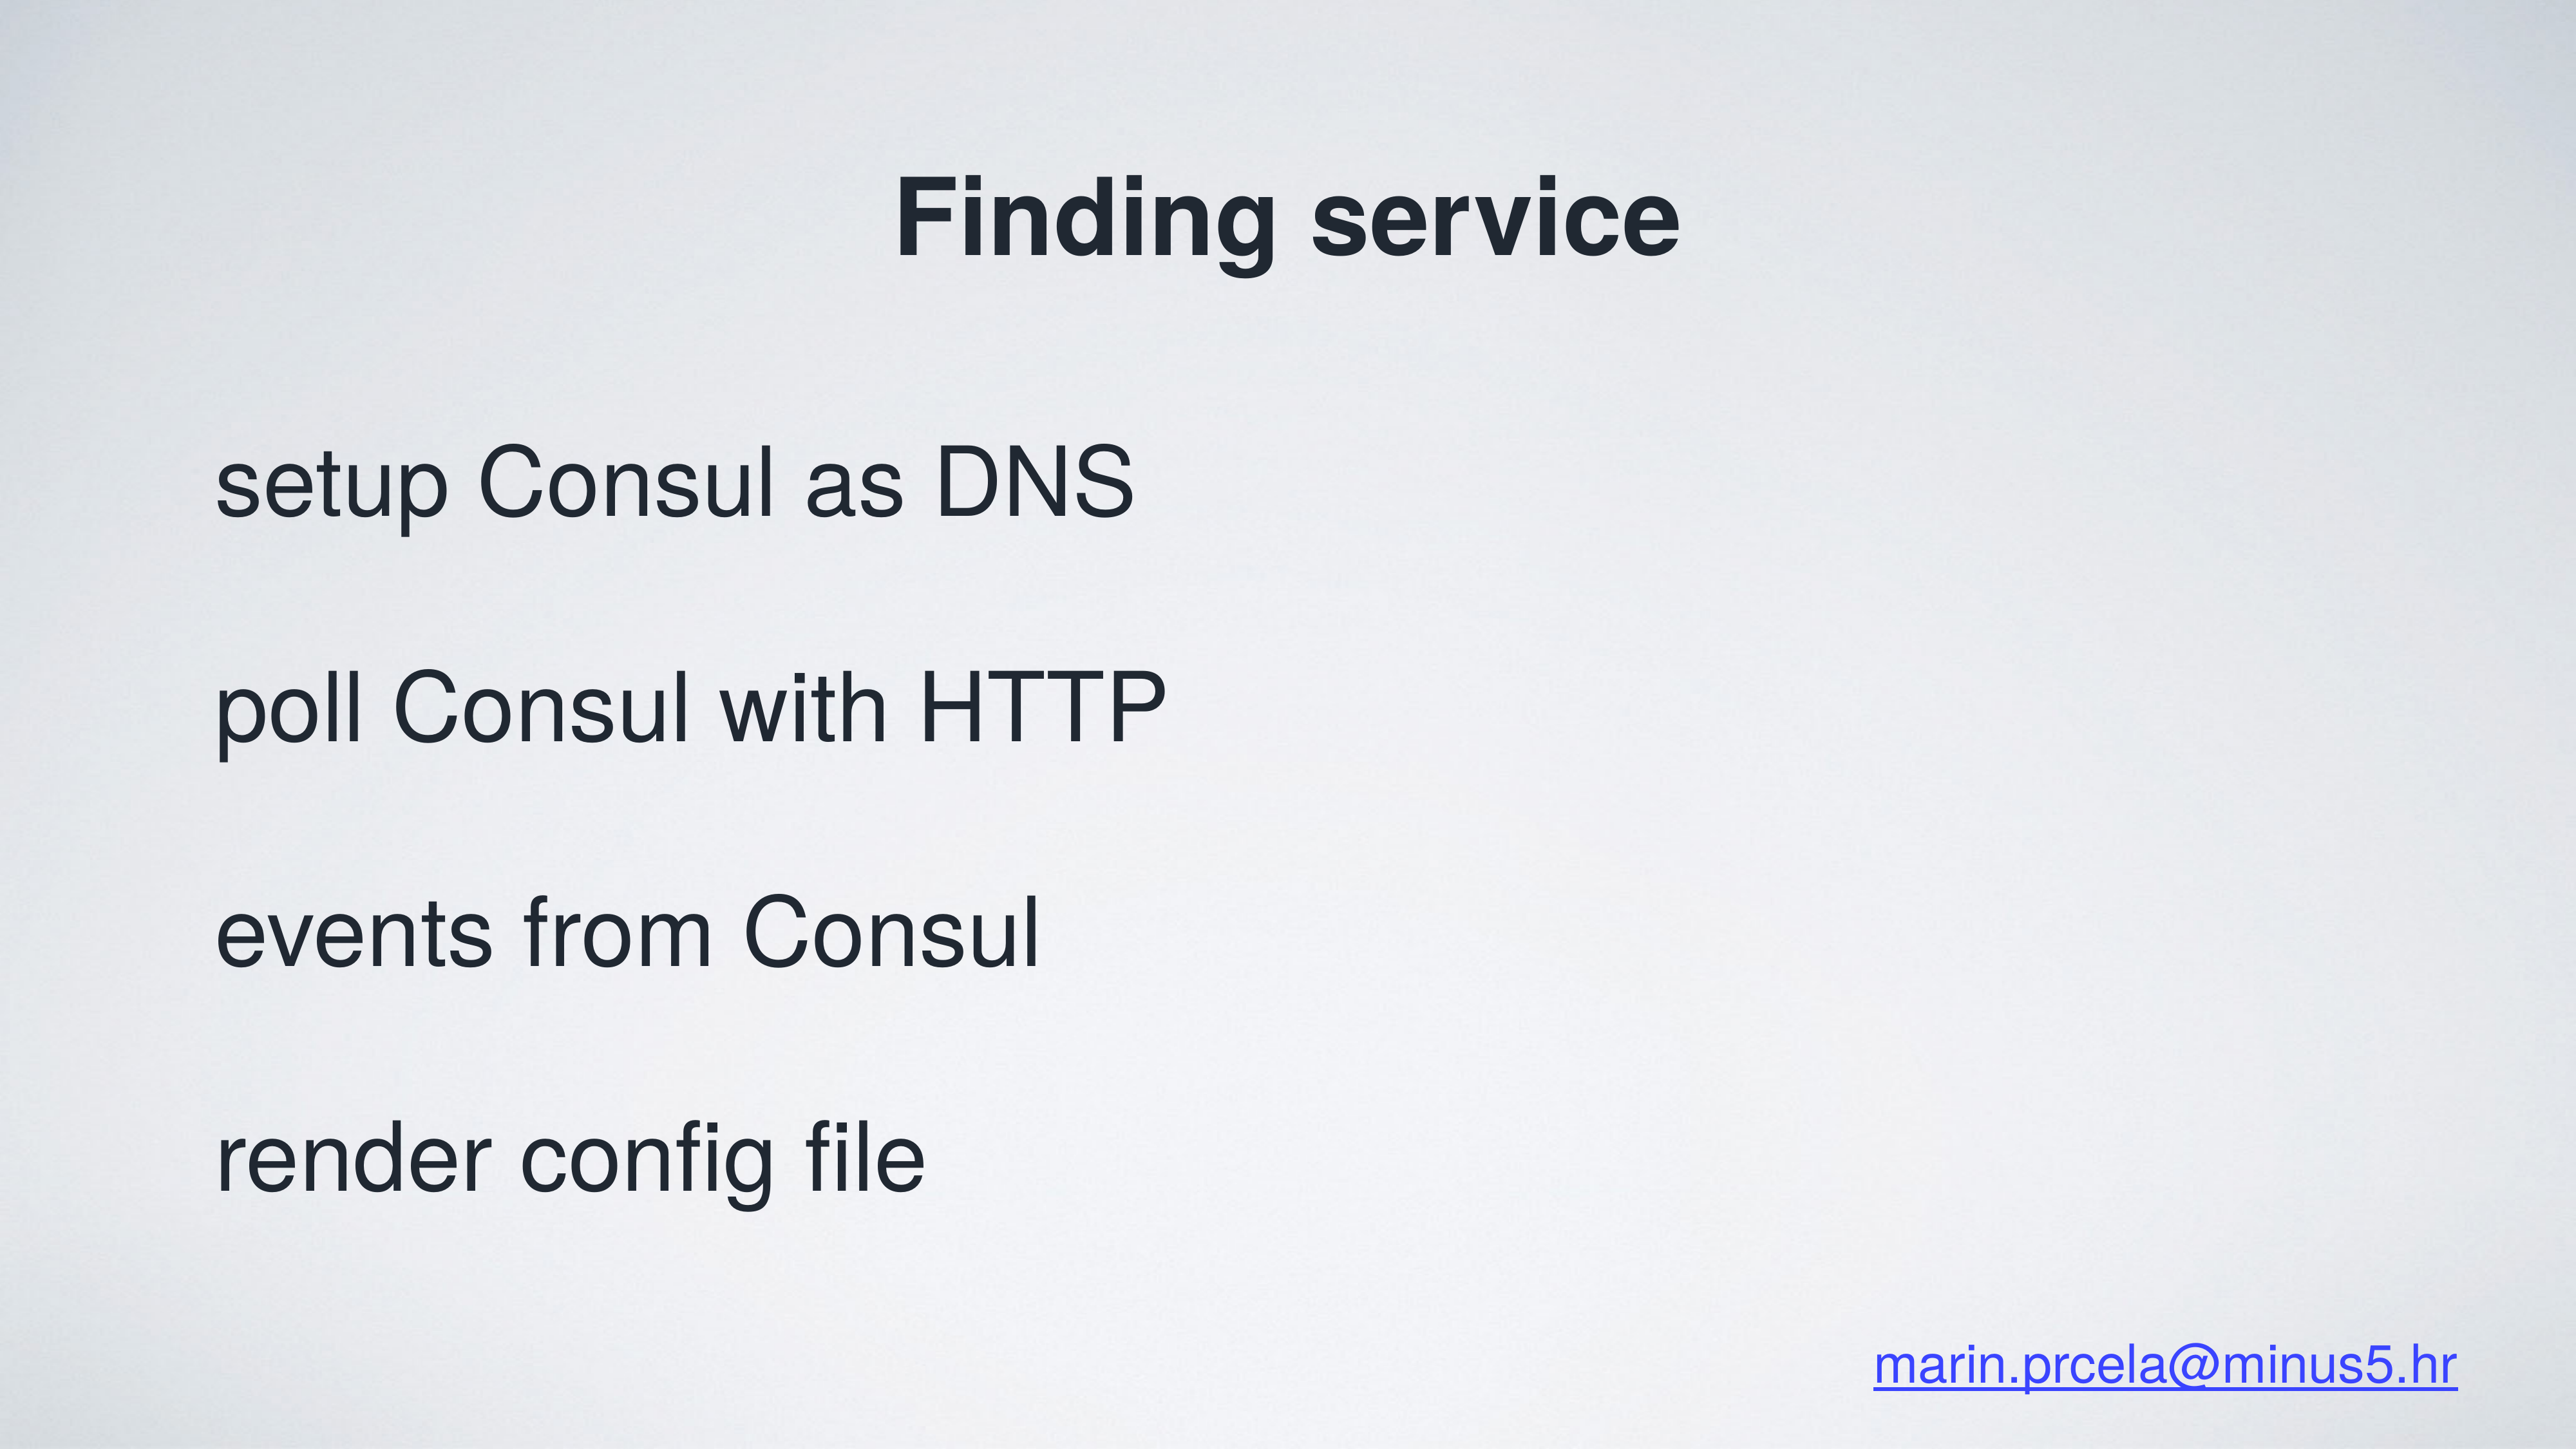

Finding service
setup Consul as DNS
poll Consul with HTTP
events from Consul
render config file
marin.prcela@minus5.hr